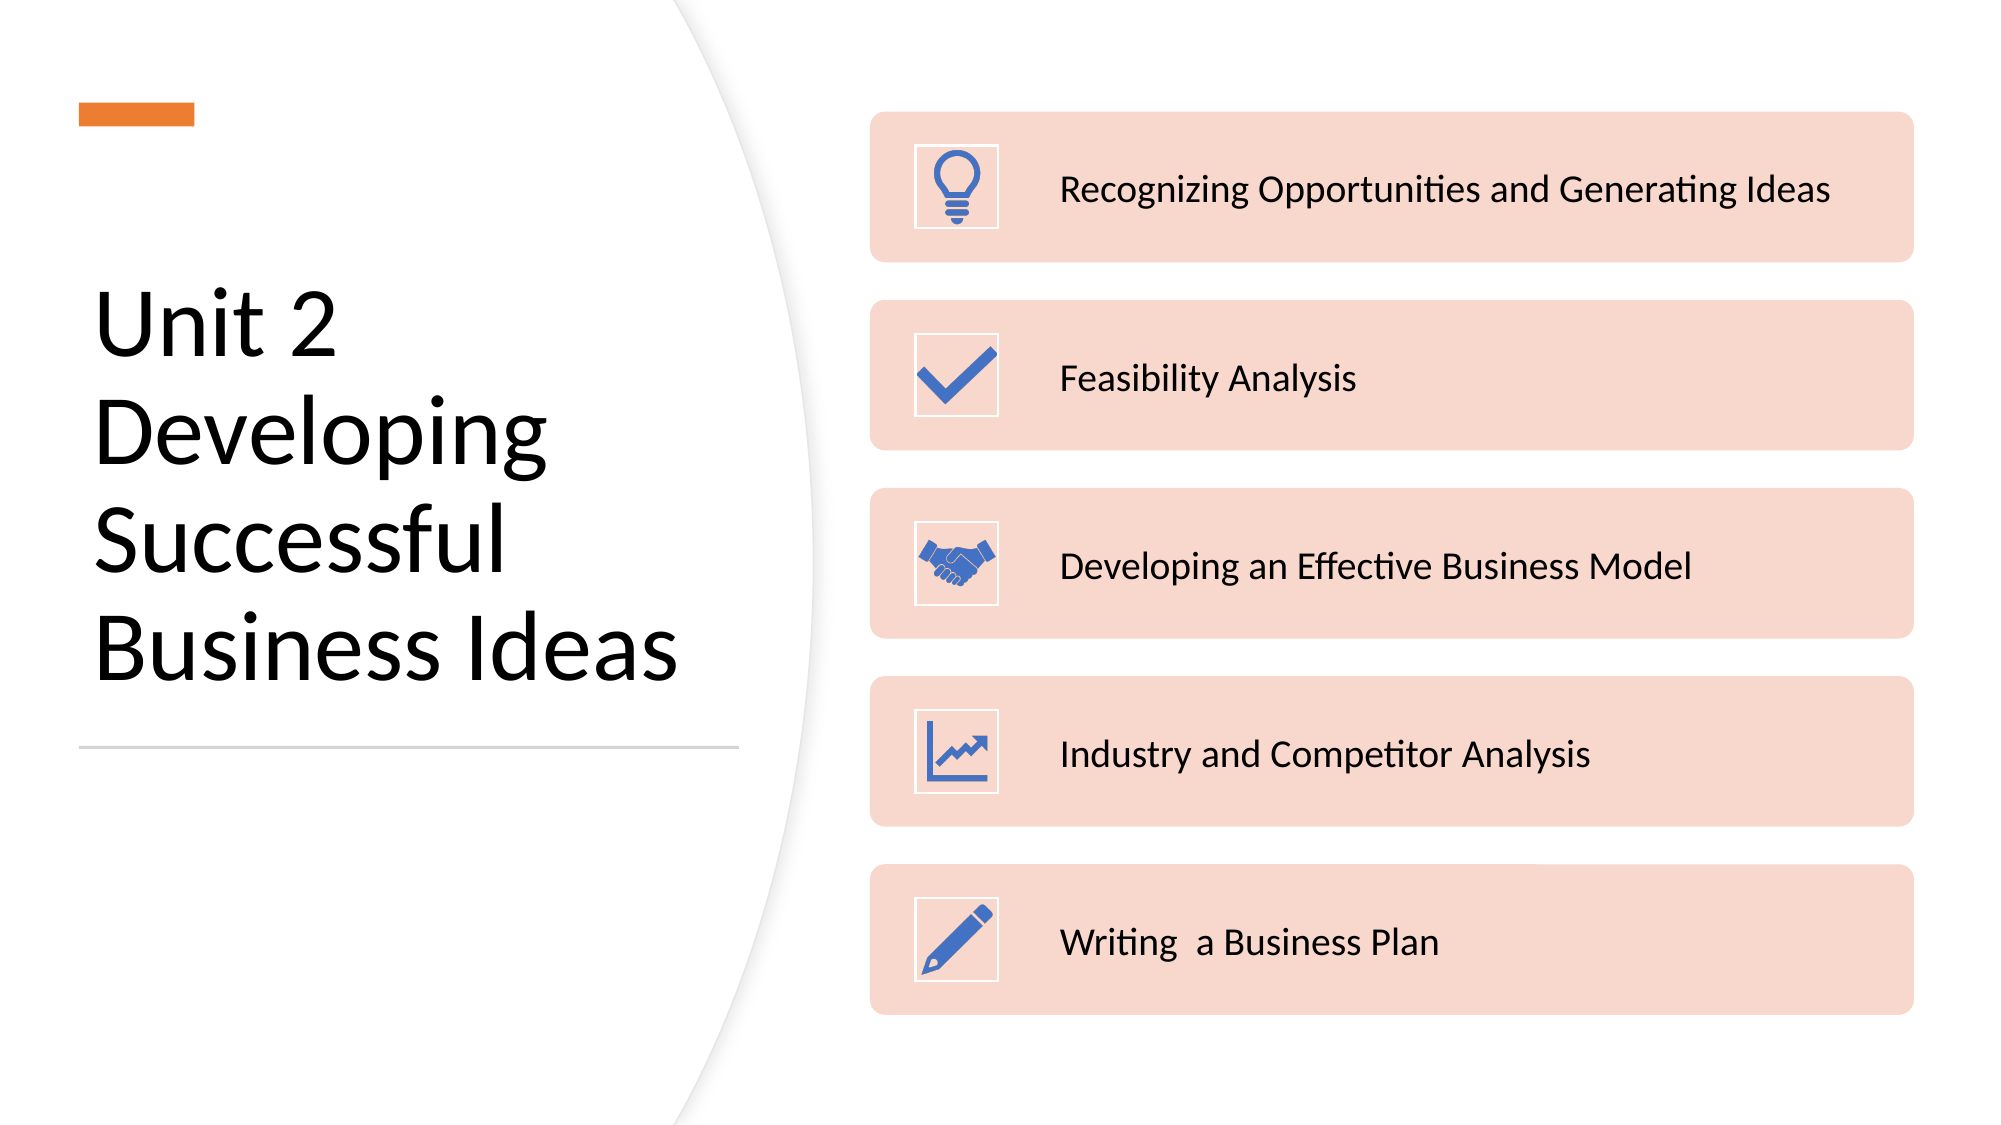

Recognizing Opportunities and Generating Ideas
Feasibility Analysis
Developing an Effective Business Model
Industry and Competitor Analysis
Writing  a Business Plan
# Unit 2 Developing Successful Business Ideas